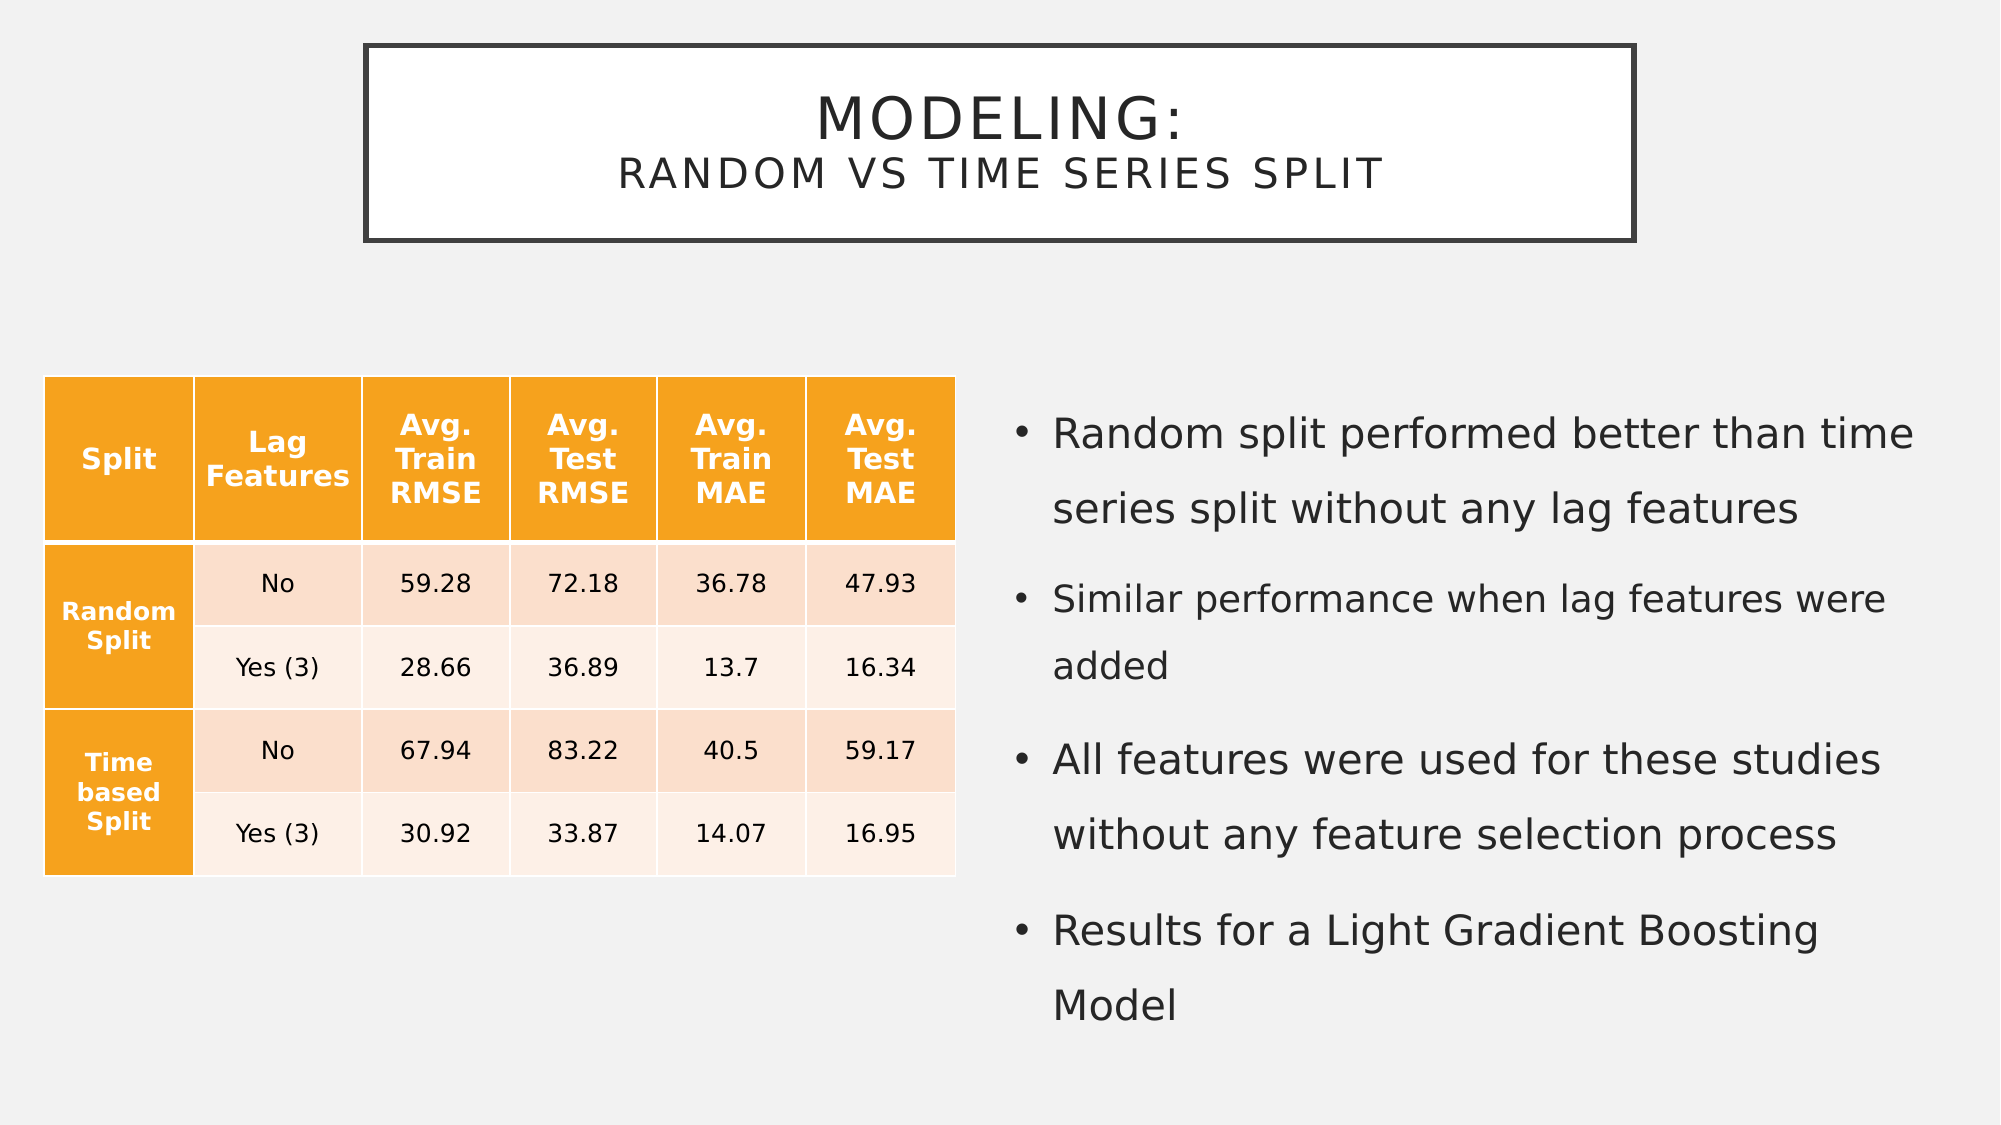

Modeling:
Random vs time series split
Random split performed better than time series split without any lag features
Similar performance when lag features were added
All features were used for these studies without any feature selection process
Results for a Light Gradient Boosting Model
| Split | Lag Features | Avg. Train RMSE | Avg. Test RMSE | Avg. Train MAE | Avg. Test MAE |
| --- | --- | --- | --- | --- | --- |
| Random Split | No | 59.28 | 72.18 | 36.78 | 47.93 |
|  | Yes (3) | 28.66 | 36.89 | 13.7 | 16.34 |
| Time based Split | No | 67.94 | 83.22 | 40.5 | 59.17 |
|  | Yes (3) | 30.92 | 33.87 | 14.07 | 16.95 |